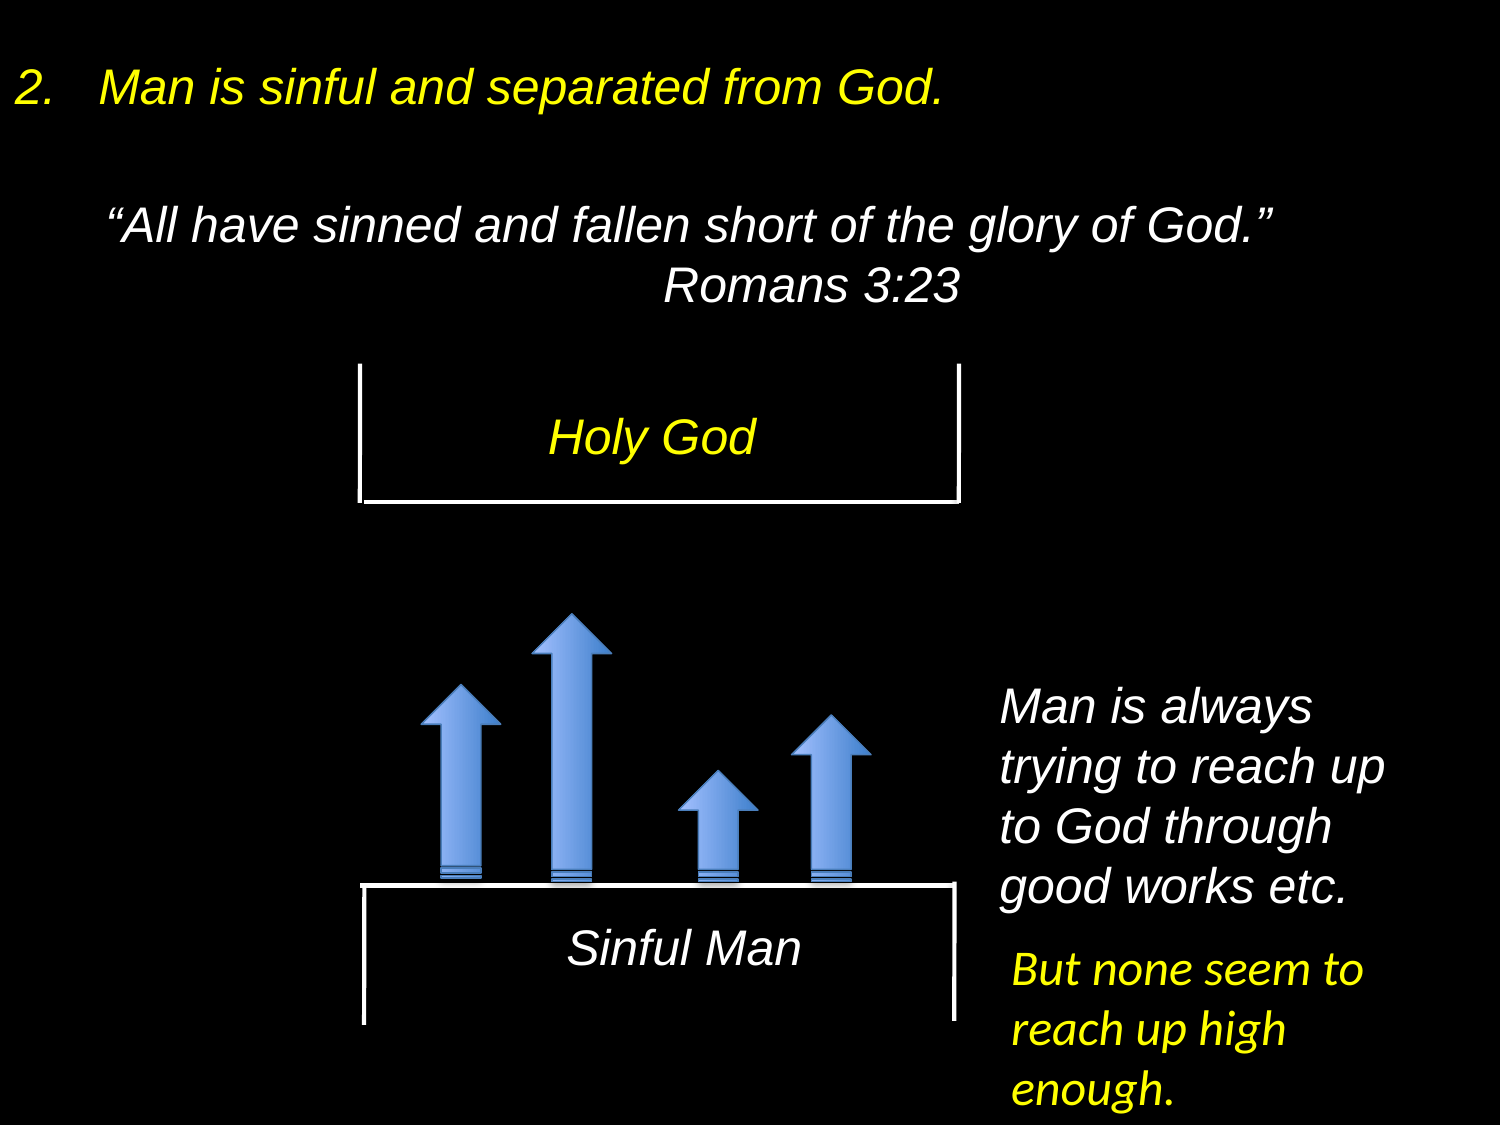

2.   Man is sinful and separated from God.

“All have sinned and fallen short of the glory of God.”                                              Romans 3:23

“

        Holy God

Man is always trying to reach up to God through good works etc.

        Sinful Man
But none seem to reach up high enough.